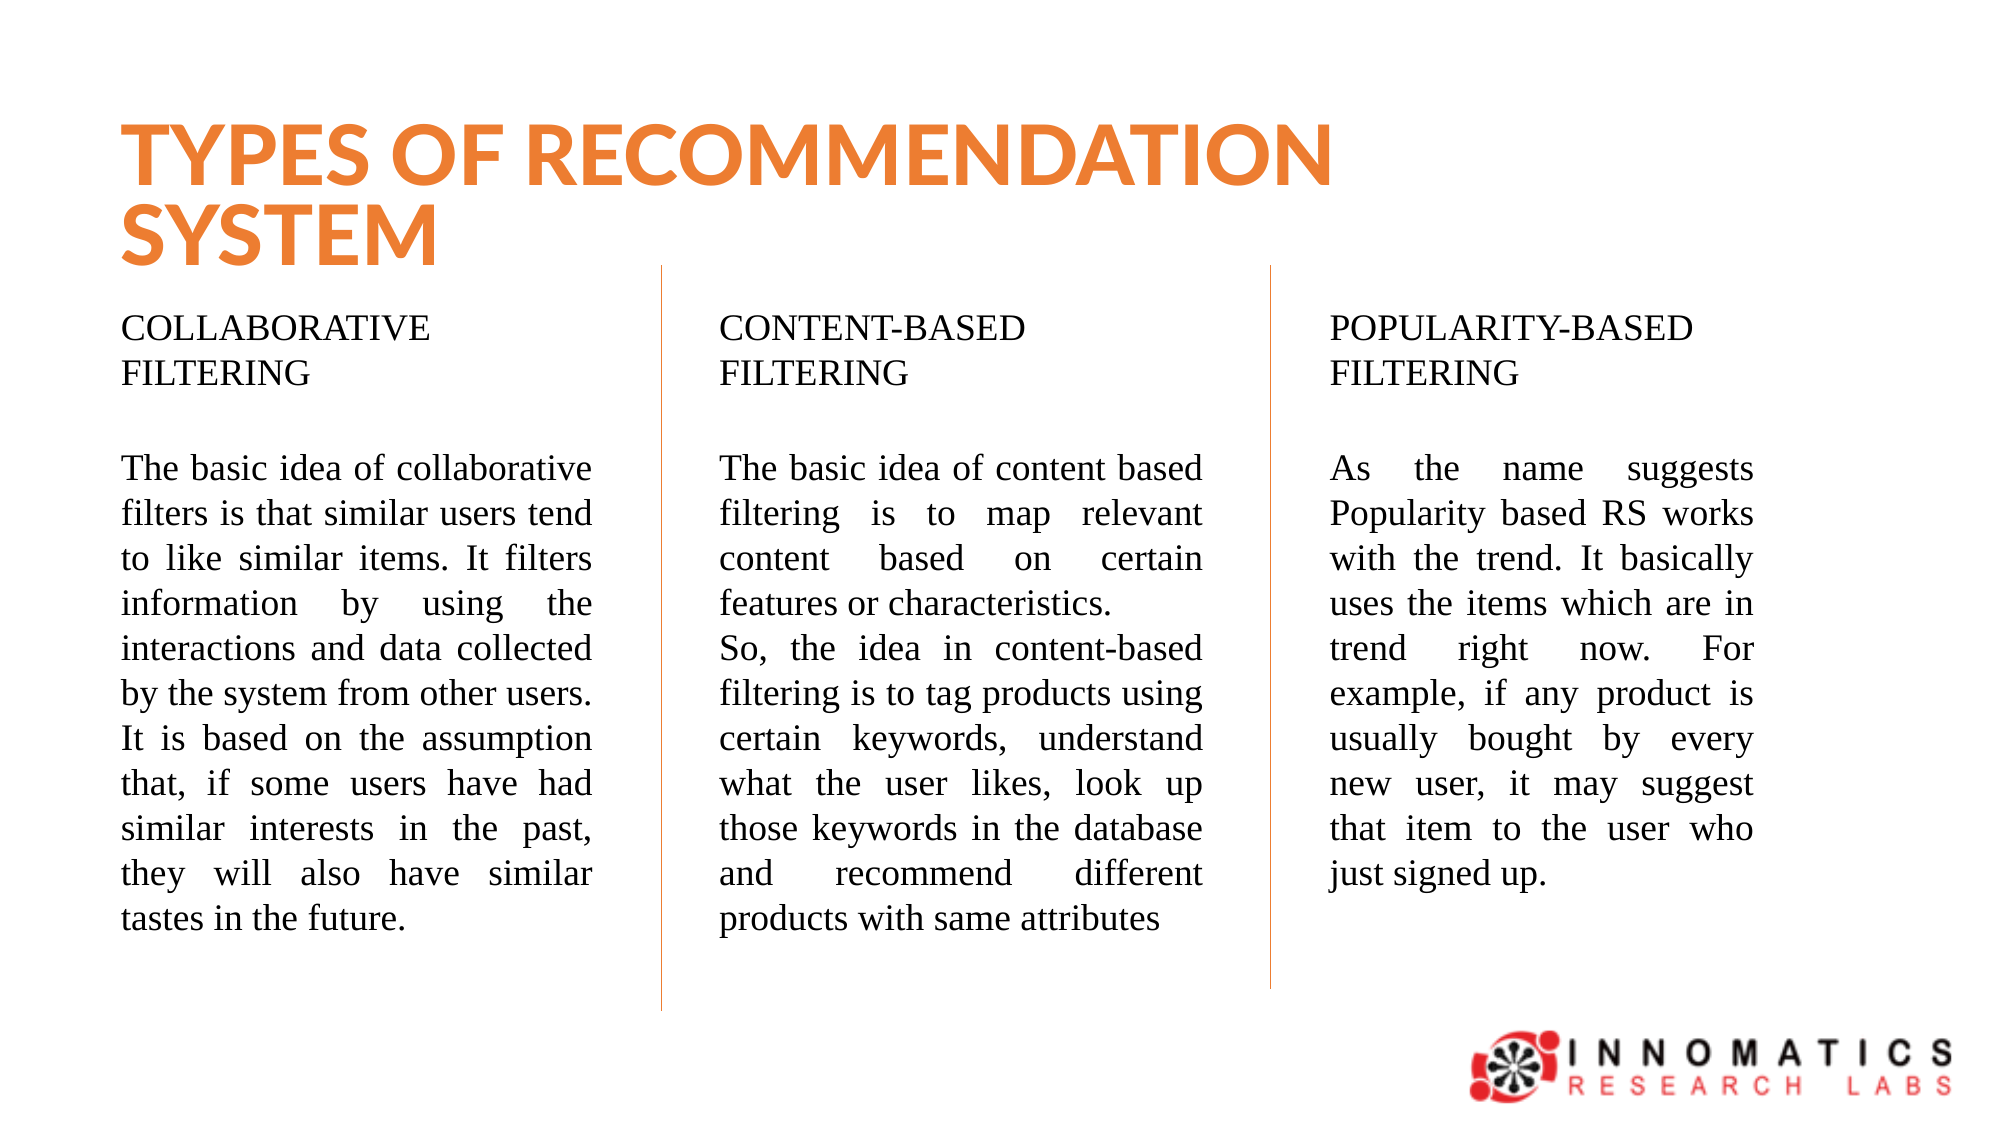

TYPES OF RECOMMENDATION SYSTEM
COLLABORATIVE
FILTERING

The basic idea of collaborative filters is that similar users tend to like similar items. It filters information by using the interactions and data collected by the system from other users. It is based on the assumption that, if some users have had similar interests in the past, they will also have similar tastes in the future.
CONTENT-BASED
FILTERING

The basic idea of content based filtering is to map relevant content based on certain features or characteristics.
So, the idea in content-based filtering is to tag products using certain keywords, understand what the user likes, look up those keywords in the database and recommend different products with same attributes
POPULARITY-BASED FILTERING

As the name suggests Popularity based RS works with the trend. It basically uses the items which are in trend right now. For example, if any product is usually bought by every new user, it may suggest that item to the user who just signed up.